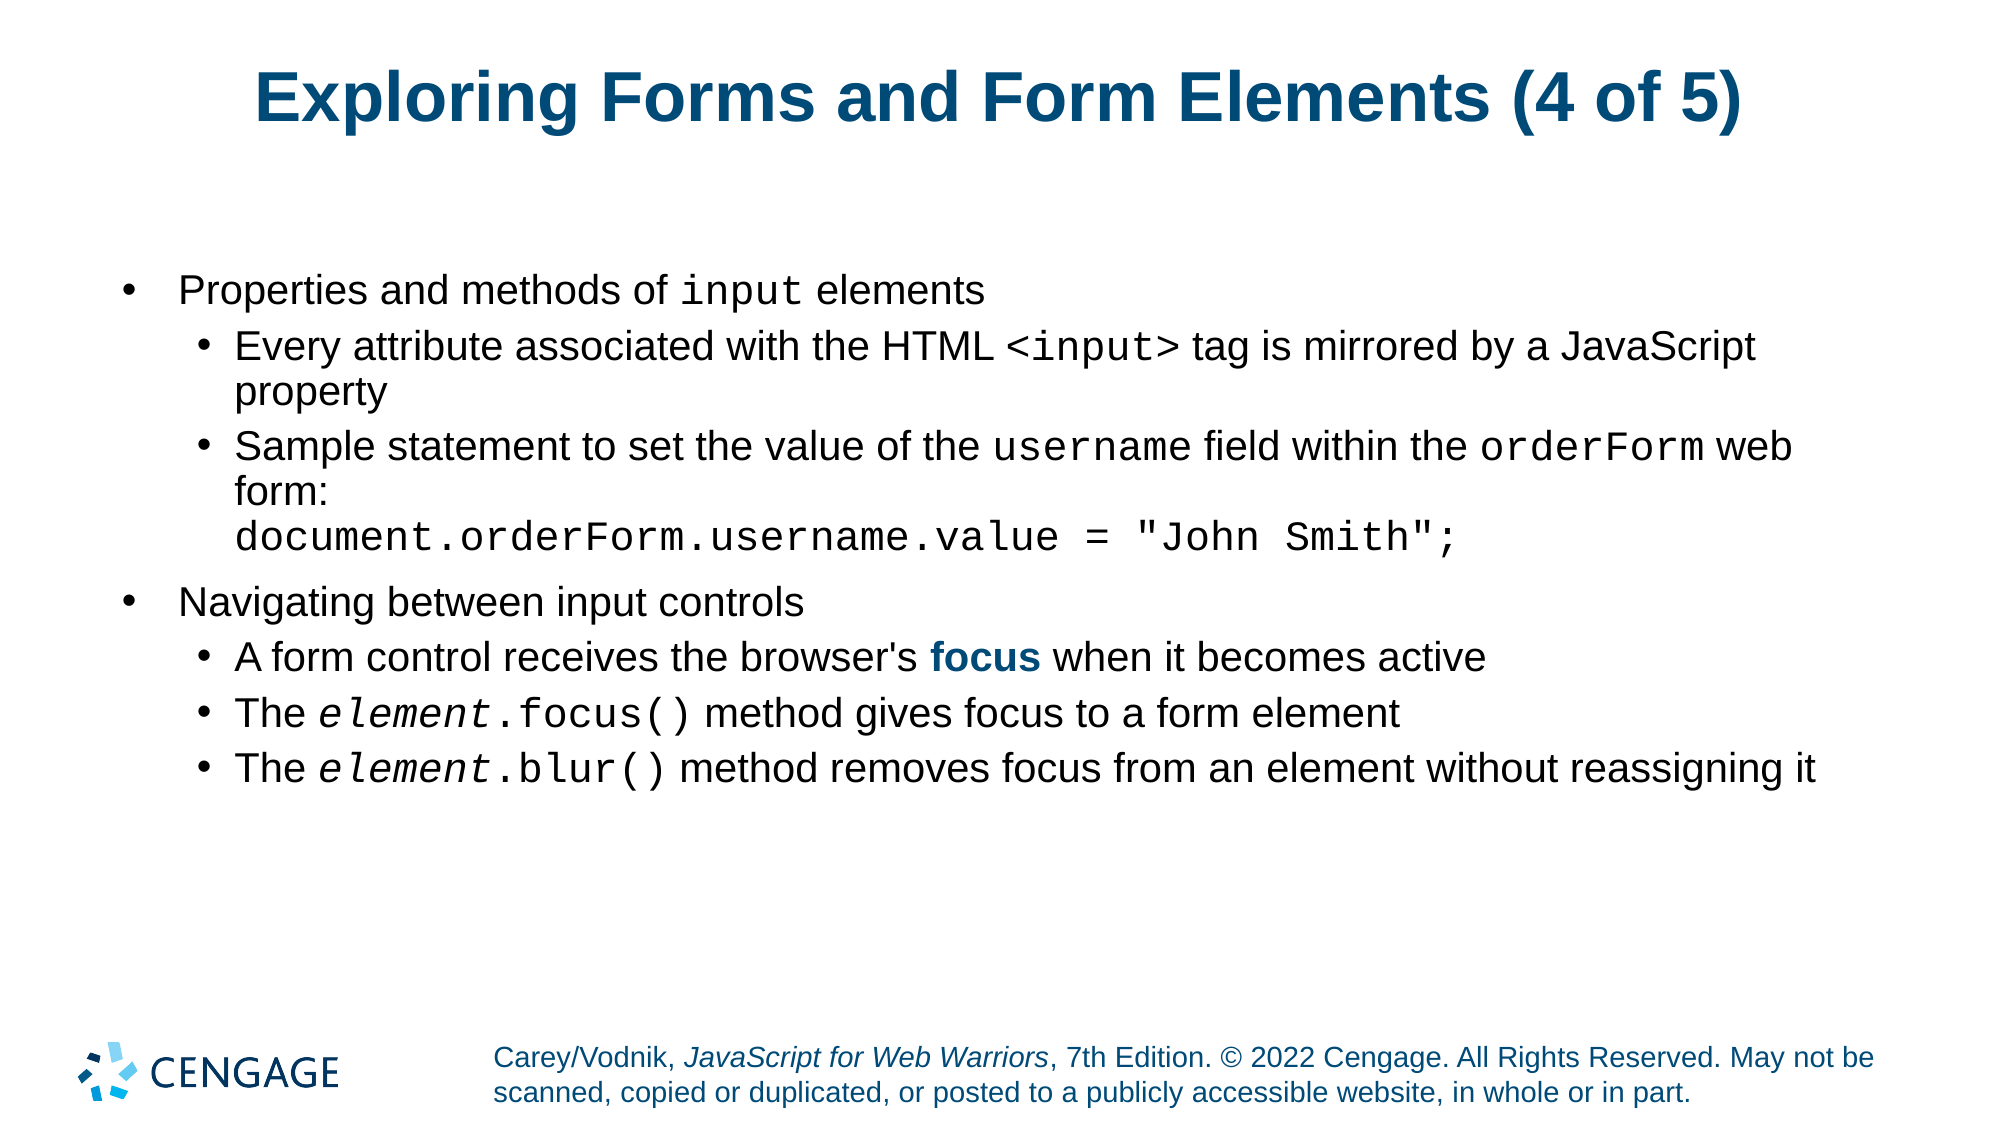

# Exploring Forms and Form Elements (4 of 5)
Properties and methods of input elements
Every attribute associated with the HTML <input> tag is mirrored by a JavaScript property
Sample statement to set the value of the username field within the orderForm web form:
document.orderForm.username.value = "John Smith";
Navigating between input controls
A form control receives the browser's focus when it becomes active
The element.focus() method gives focus to a form element
The element.blur() method removes focus from an element without reassigning it